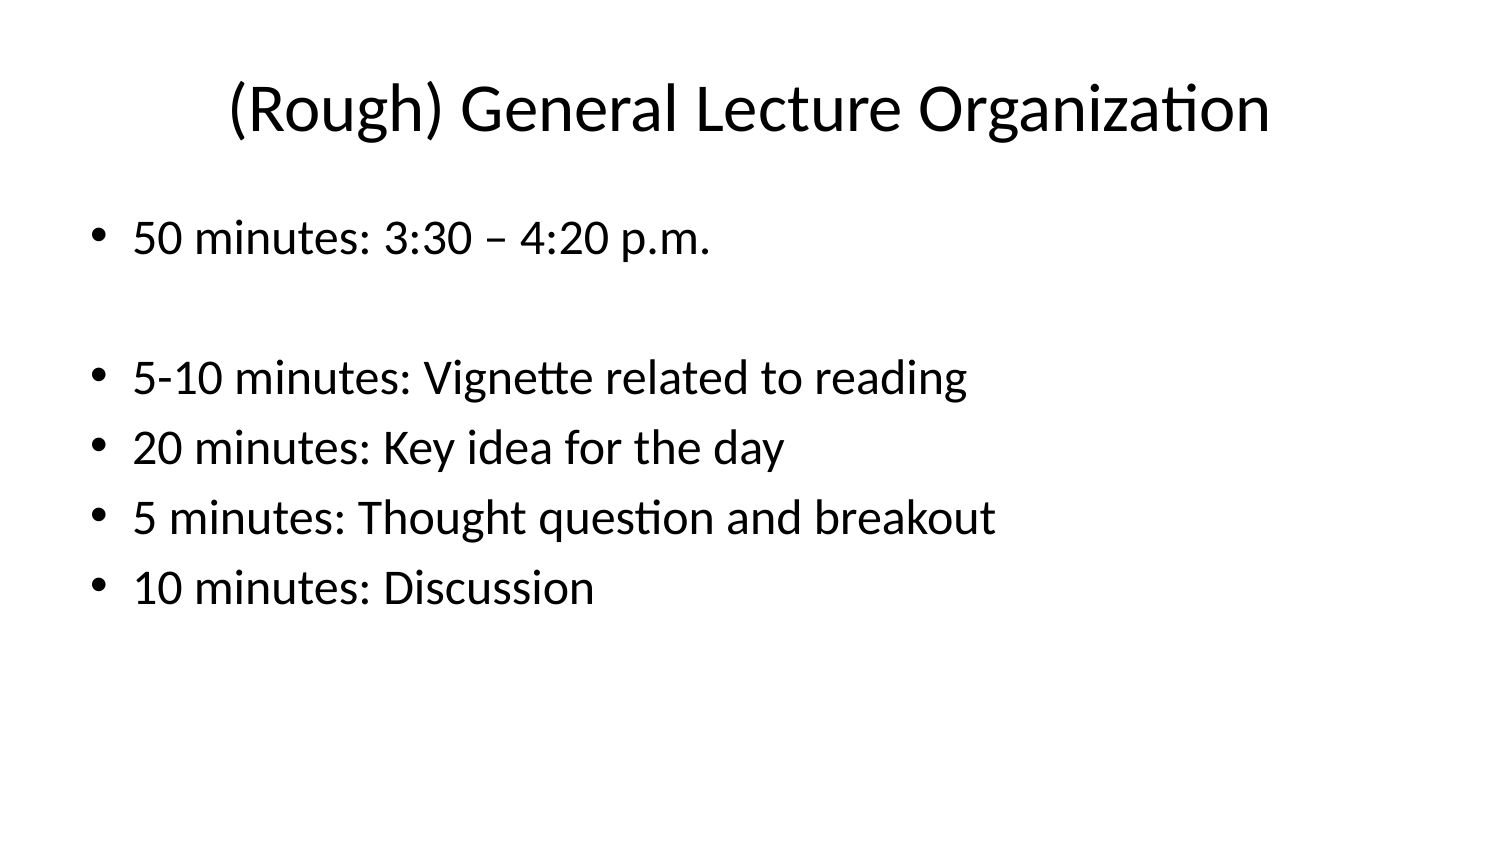

# (Rough) General Lecture Organization
50 minutes: 3:30 – 4:20 p.m.

5-10 minutes: Vignette related to reading
20 minutes: Key idea for the day
5 minutes: Thought question and breakout
10 minutes: Discussion